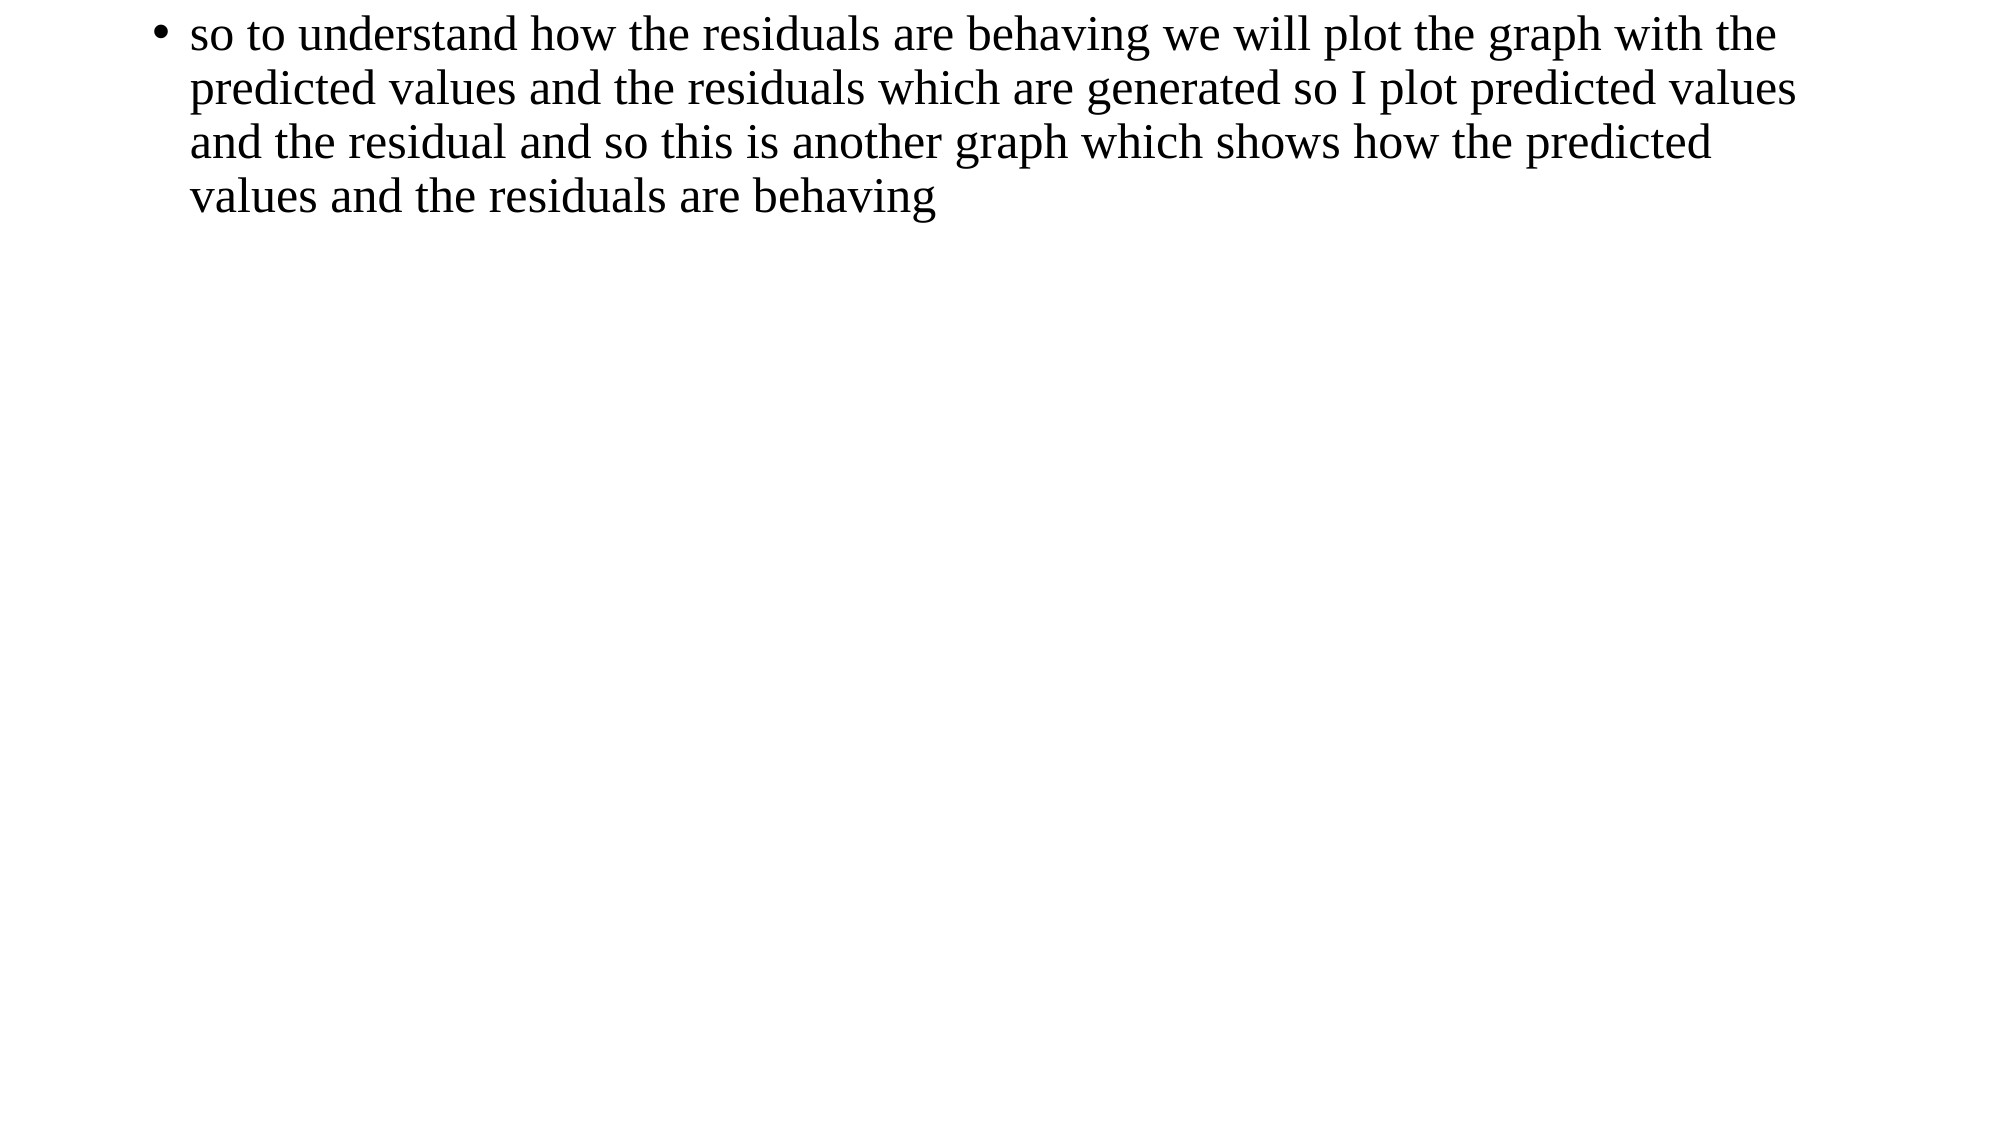

so to understand how the residuals are behaving we will plot the graph with the predicted values and the residuals which are generated so I plot predicted values and the residual and so this is another graph which shows how the predicted values and the residuals are behaving